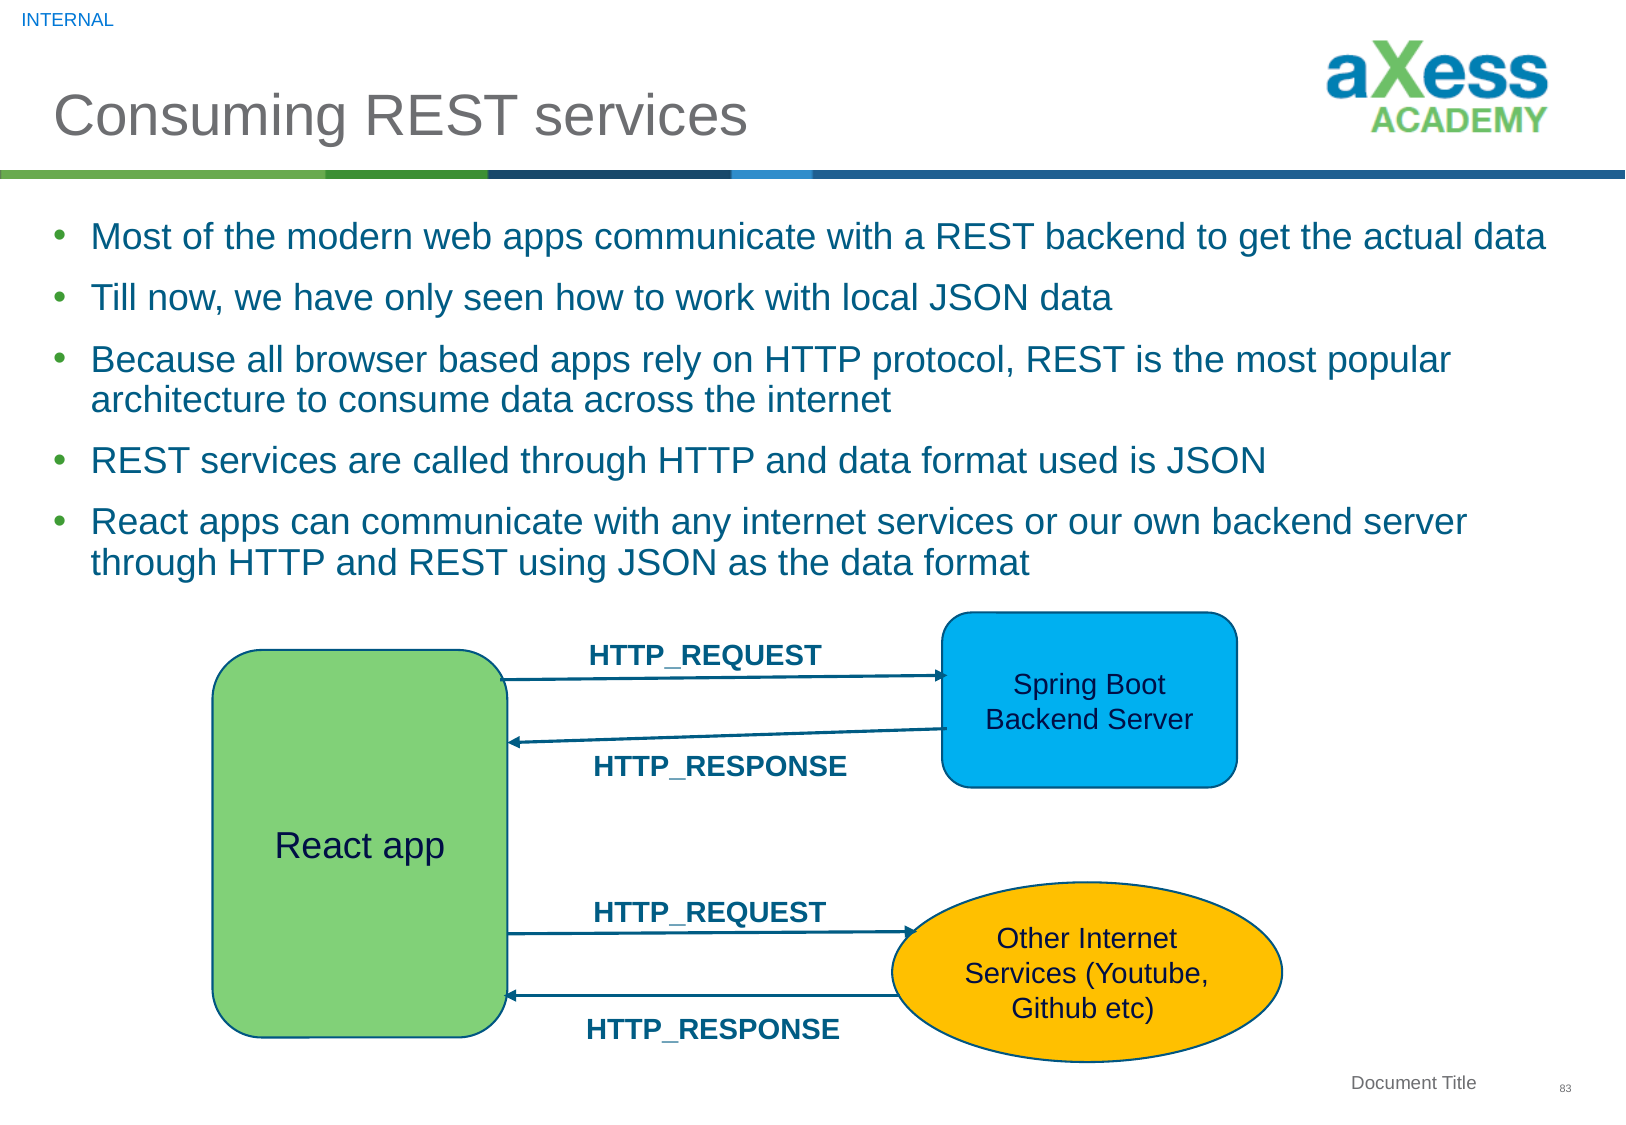

# Consuming REST services
Most of the modern web apps communicate with a REST backend to get the actual data
Till now, we have only seen how to work with local JSON data
Because all browser based apps rely on HTTP protocol, REST is the most popular architecture to consume data across the internet
REST services are called through HTTP and data format used is JSON
React apps can communicate with any internet services or our own backend server through HTTP and REST using JSON as the data format

Spring Boot Backend Server
HTTP_REQUEST
React app
HTTP_RESPONSE
Other Internet Services (Youtube, Github etc)
HTTP_REQUEST
HTTP_RESPONSE